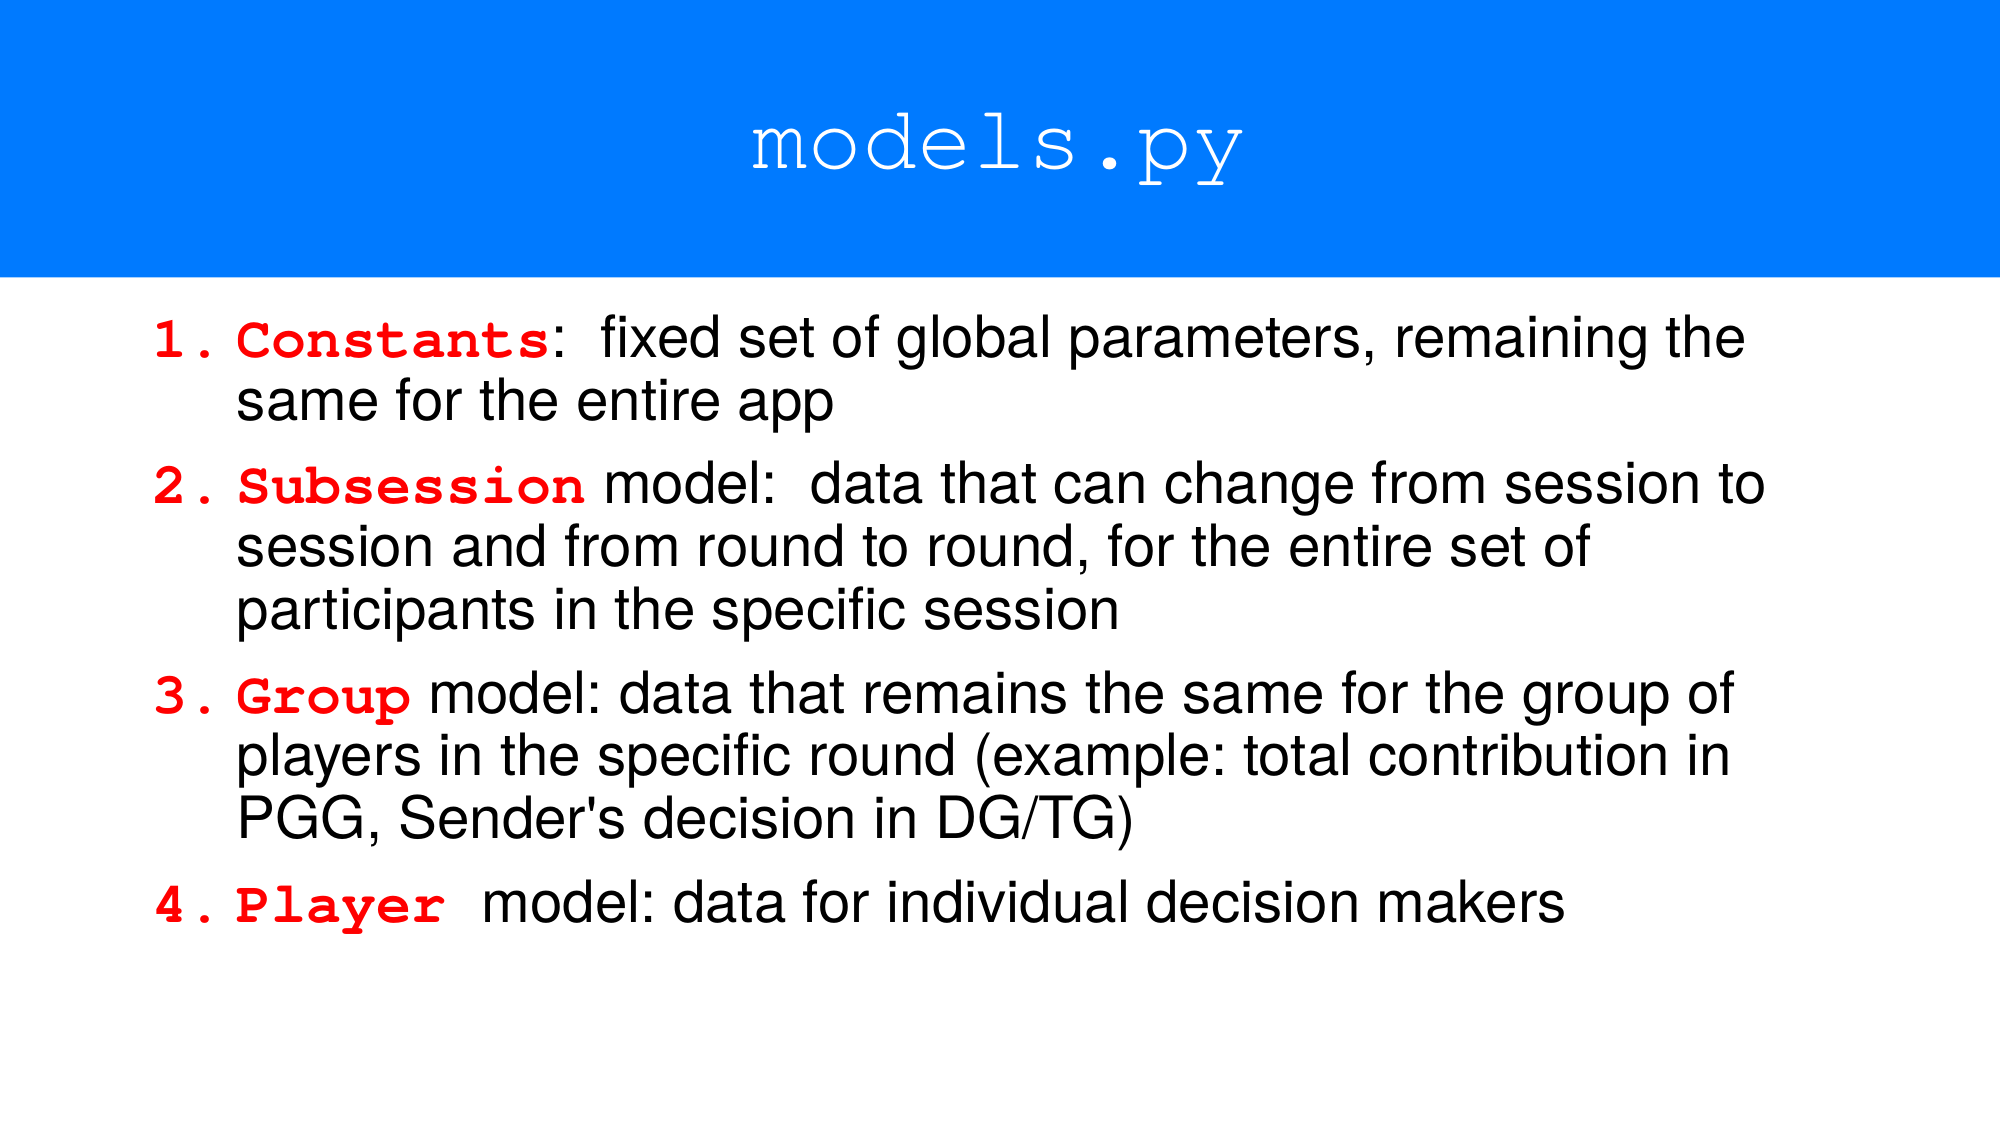

# models.py
Constants:  fixed set of global parameters, remaining the same for the entire app
Subsession model:  data that can change from session to session and from round to round, for the entire set of participants in the specific session
Group model: data that remains the same for the group of players in the specific round (example: total contribution in PGG, Sender's decision in DG/TG)
Player model: data for individual decision makers